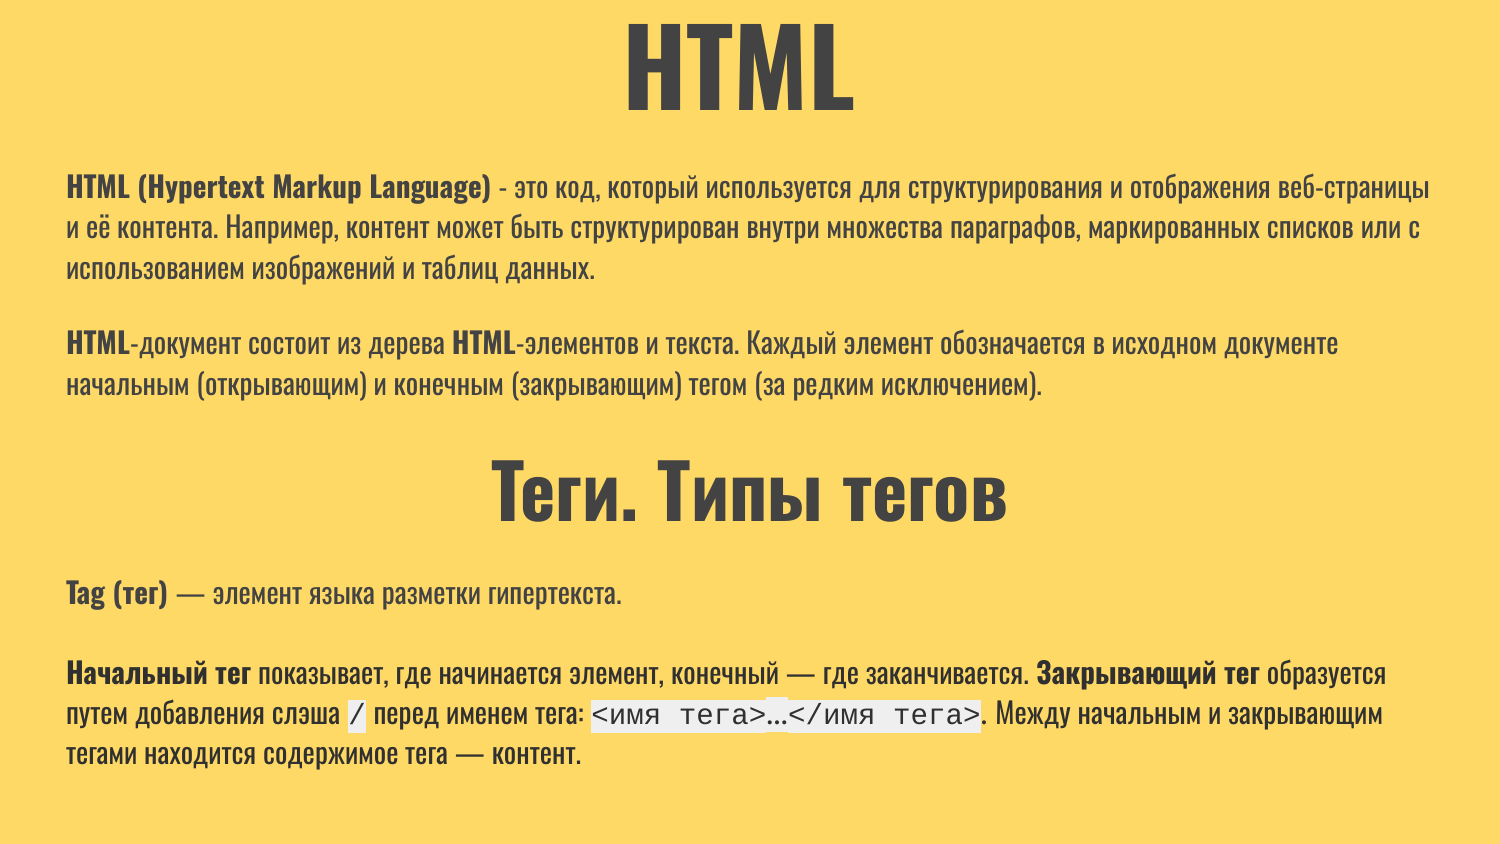

# HTML
HTML (Hypertext Markup Language) - это код, который используется для структурирования и отображения веб-страницы и её контента. Например, контент может быть структурирован внутри множества параграфов, маркированных списков или с использованием изображений и таблиц данных.
HTML-документ состоит из дерева HTML-элементов и текста. Каждый элемент обозначается в исходном документе начальным (открывающим) и конечным (закрывающим) тегом (за редким исключением).
Теги. Типы тегов
Tag (тег) — элемент языка разметки гипертекста.
Начальный тег показывает, где начинается элемент, конечный — где заканчивается. Закрывающий тег образуется путем добавления слэша / перед именем тега: <имя тега>…</имя тега>. Между начальным и закрывающим тегами находится содержимое тега — контент.